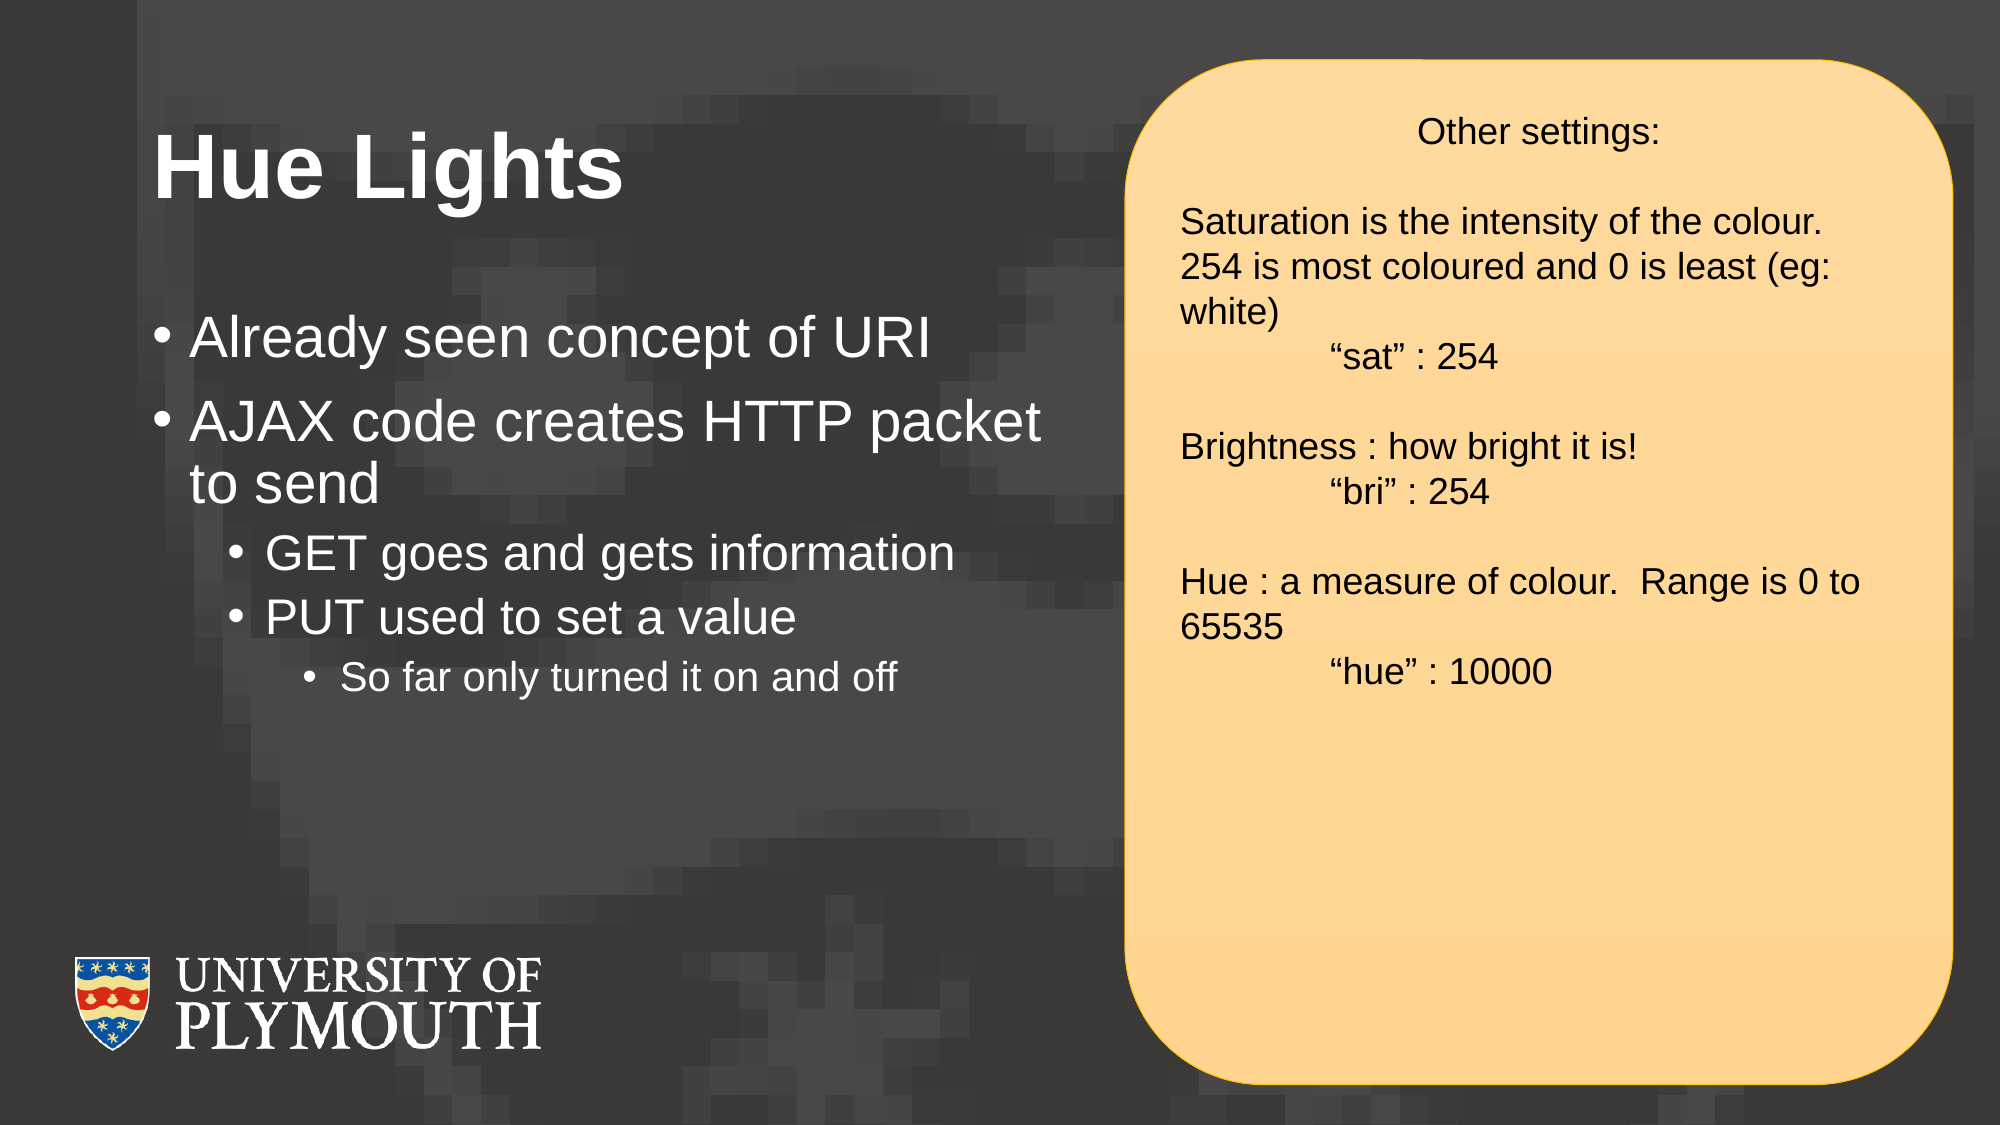

# Hue Lights
Other settings:

Saturation is the intensity of the colour.  254 is most coloured and 0 is least (eg: white)
	“sat” : 254

Brightness : how bright it is!
	“bri” : 254

Hue : a measure of colour.  Range is 0 to 65535
	“hue” : 10000
Already seen concept of URI
AJAX code creates HTTP packet to send
GET goes and gets information
PUT used to set a value
So far only turned it on and off